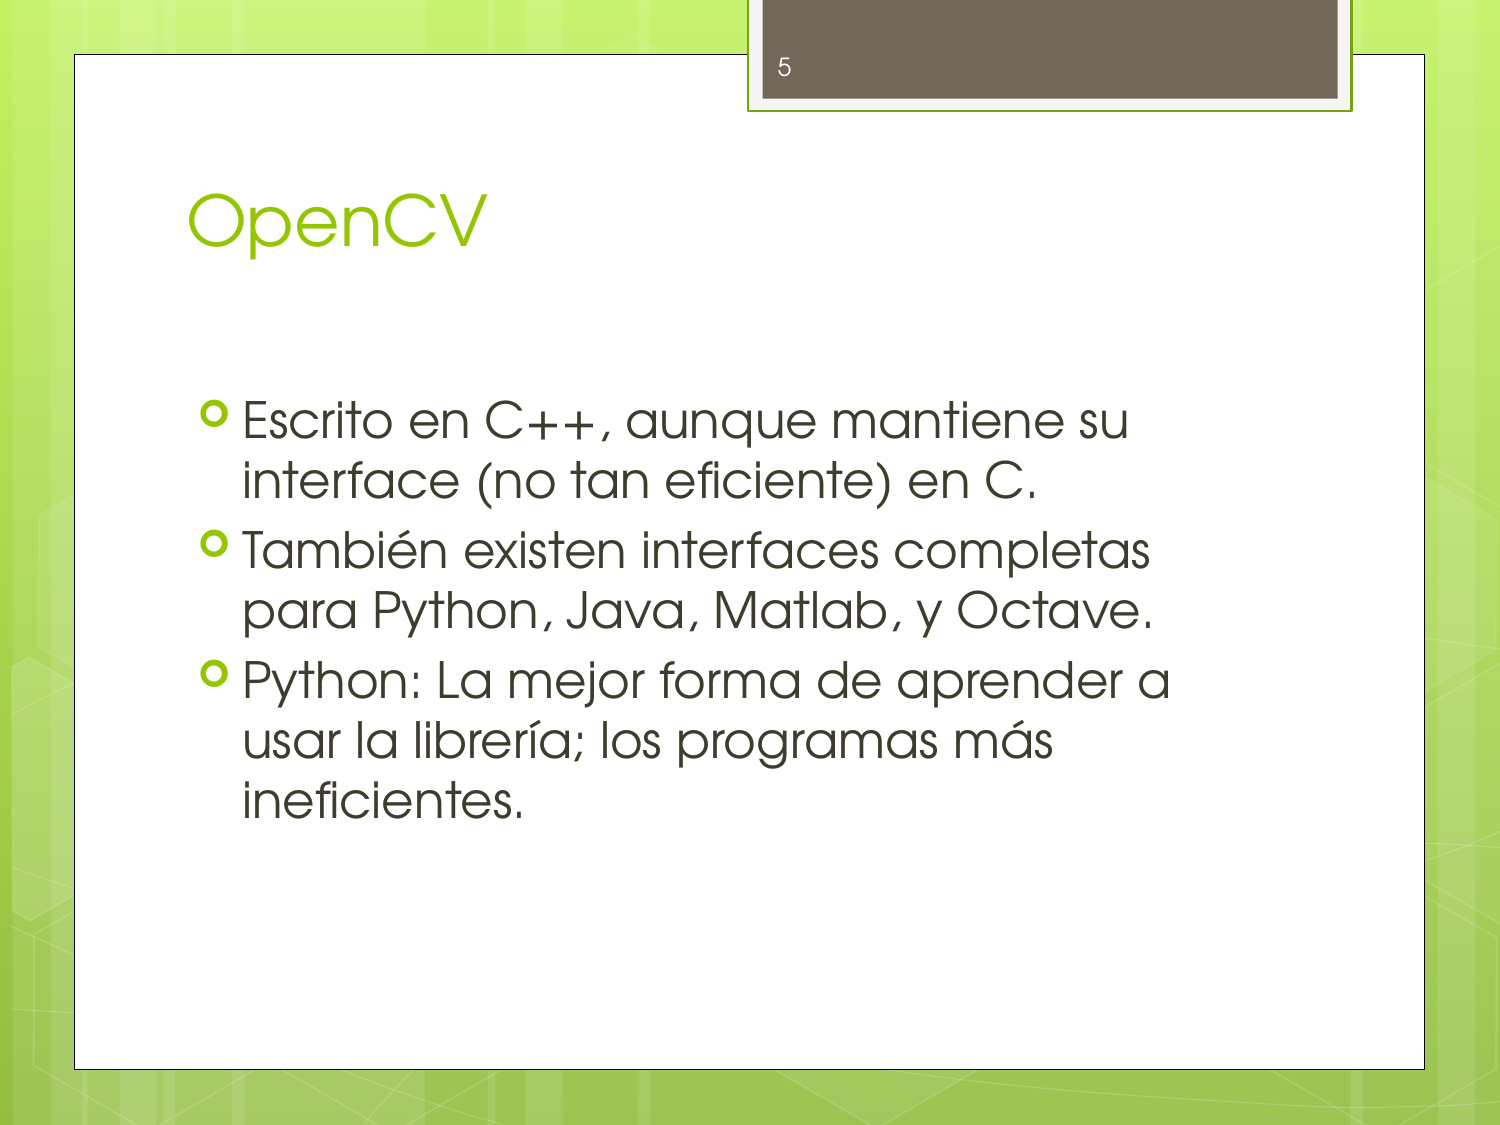

5
# OpenCV
Escrito en C++, aunque mantiene su interface (no tan eficiente) en C.
También existen interfaces completas para Python, Java, Matlab, y Octave.
Python: La mejor forma de aprender a usar la librería; los programas más ineficientes.